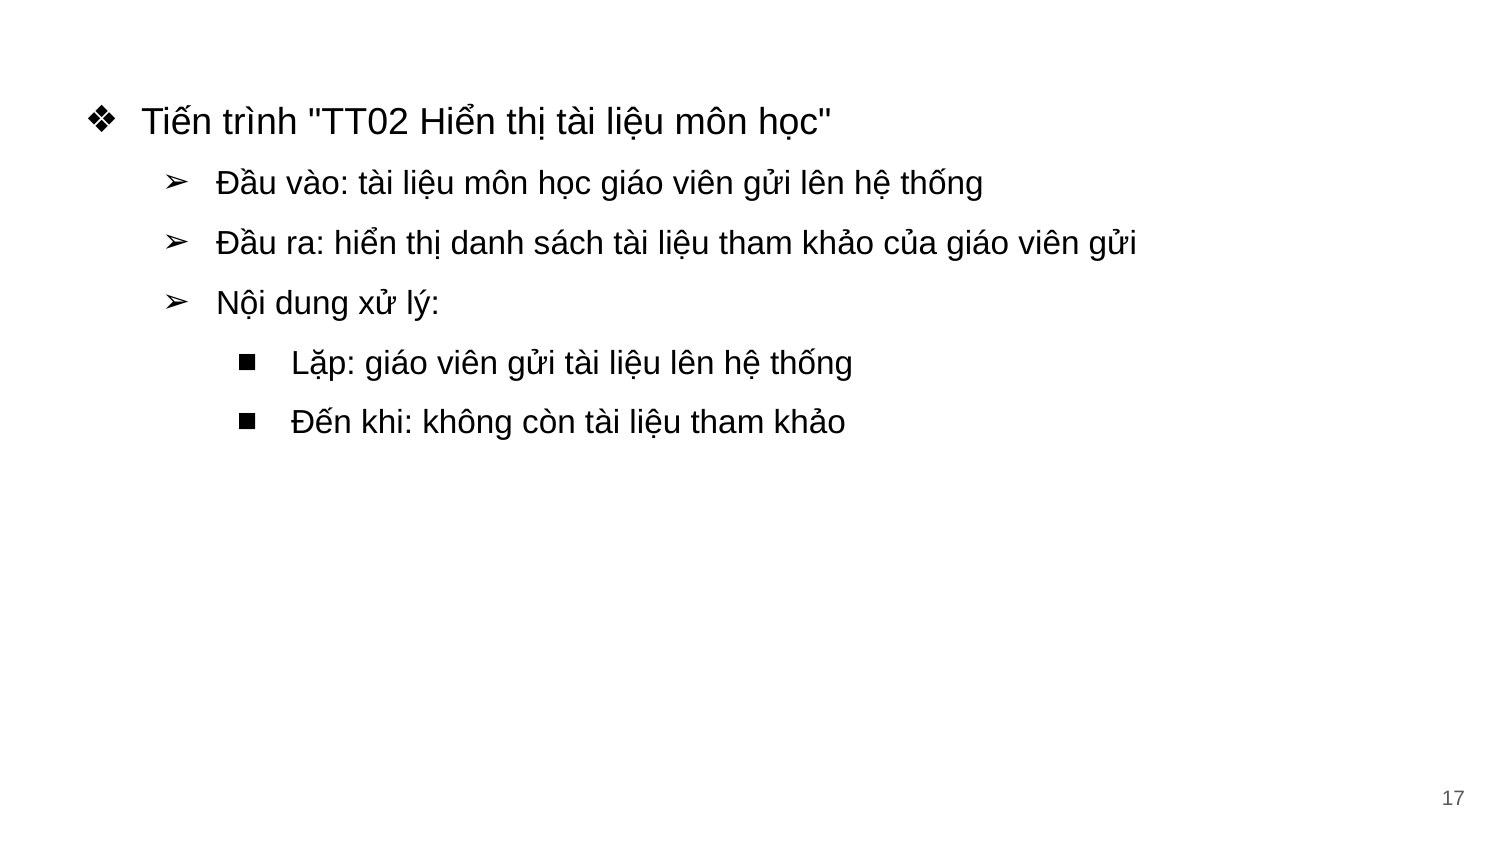

Tiến trình "TT02 Hiển thị tài liệu môn học"
Đầu vào: tài liệu môn học giáo viên gửi lên hệ thống
Đầu ra: hiển thị danh sách tài liệu tham khảo của giáo viên gửi
Nội dung xử lý:
Lặp: giáo viên gửi tài liệu lên hệ thống
Đến khi: không còn tài liệu tham khảo

17